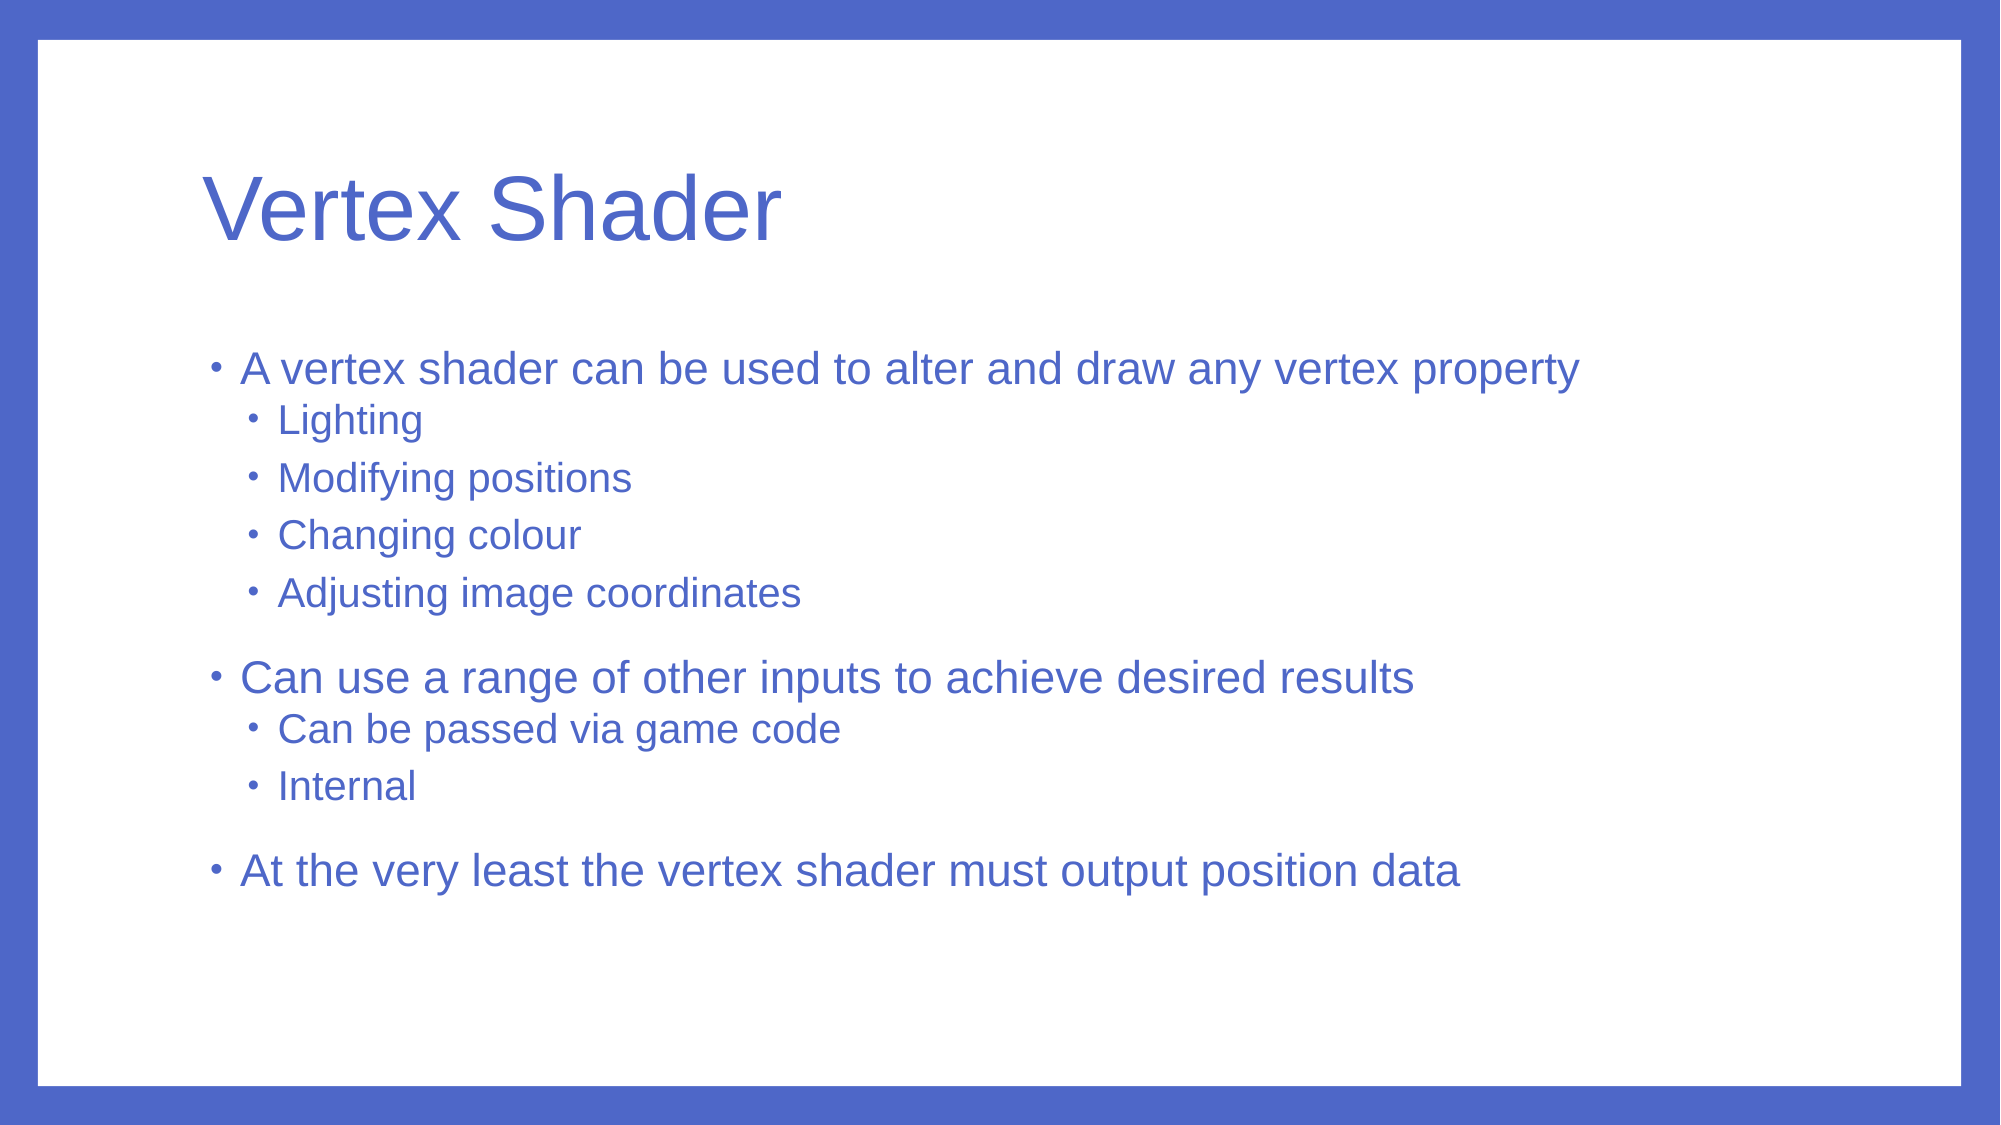

# Vertex Shader
A vertex shader can be used to alter and draw any vertex property
Lighting
Modifying positions
Changing colour
Adjusting image coordinates
Can use a range of other inputs to achieve desired results
Can be passed via game code
Internal
At the very least the vertex shader must output position data